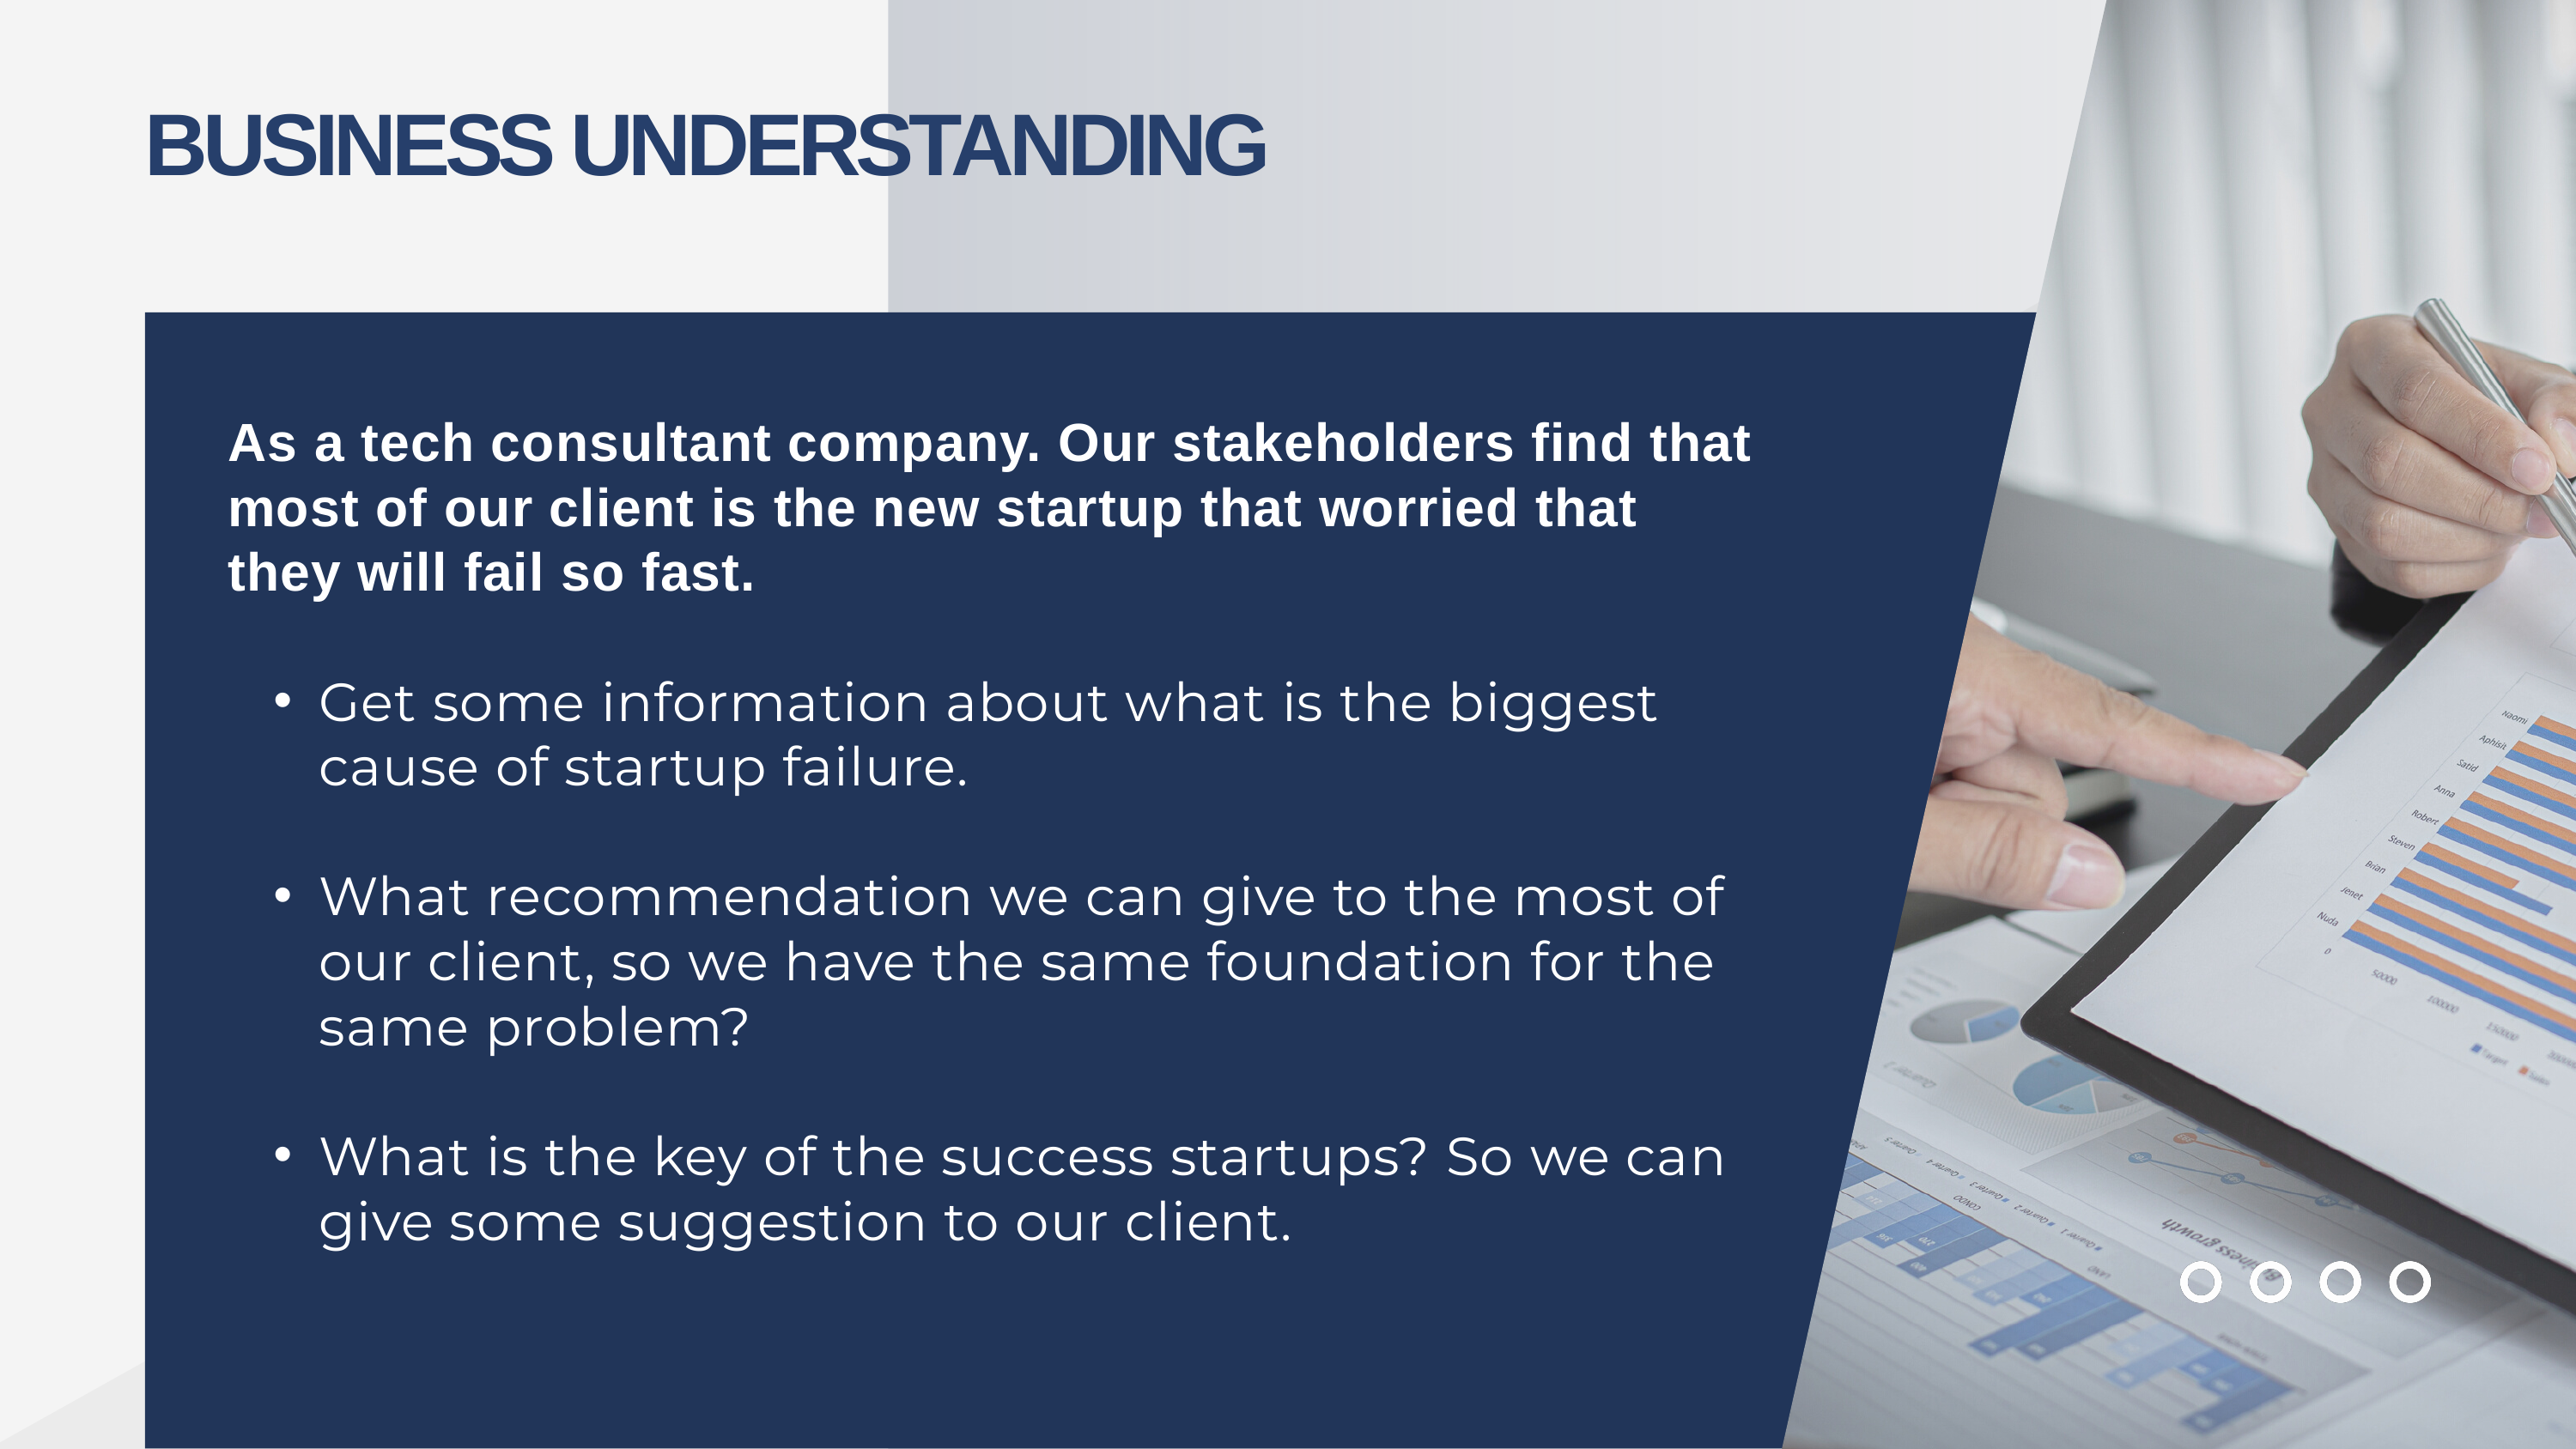

BUSINESS UNDERSTANDING

As a tech consultant company. Our stakeholders find that most of our client is the new startup that worried that they will fail so fast.

Get some information about what is the biggest cause of startup failure.

What recommendation we can give to the most of our client, so we have the same foundation for the same problem?

What is the key of the success startups? So we can give some suggestion to our client.